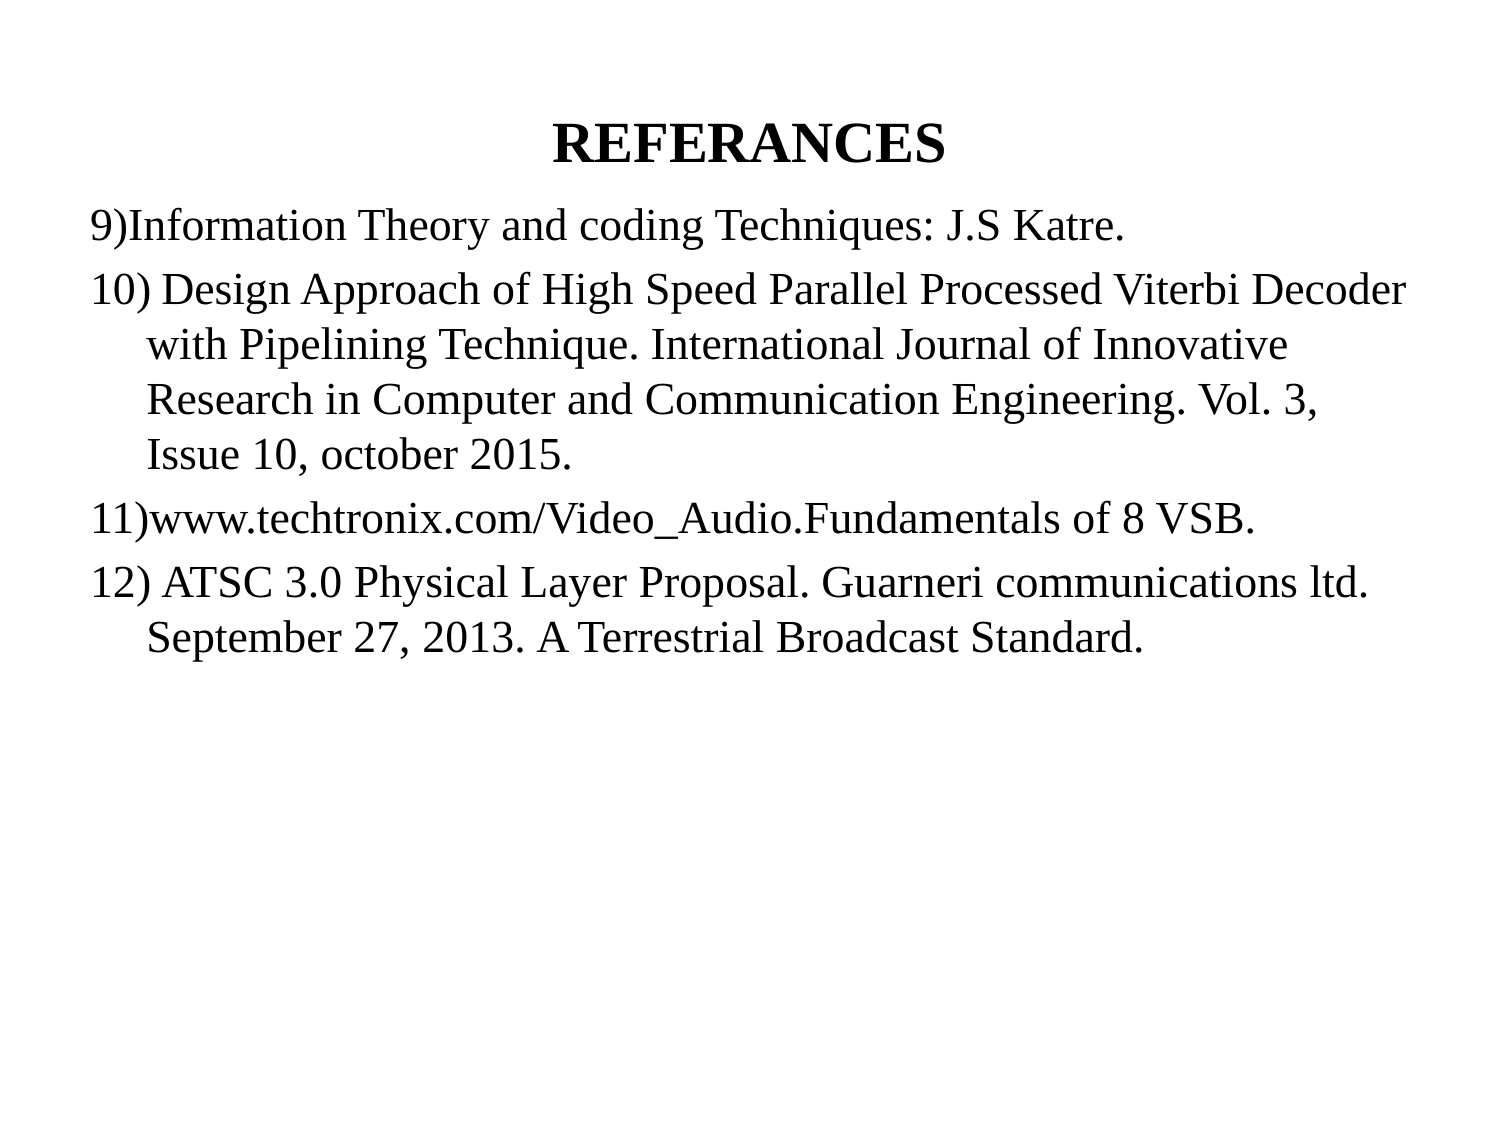

# REFERANCES
9)Information Theory and coding Techniques: J.S Katre.
10) Design Approach of High Speed Parallel Processed Viterbi Decoder with Pipelining Technique. International Journal of Innovative Research in Computer and Communication Engineering. Vol. 3, Issue 10, october 2015.
11)www.techtronix.com/Video_Audio.Fundamentals of 8 VSB.
12) ATSC 3.0 Physical Layer Proposal. Guarneri communications ltd. September 27, 2013. A Terrestrial Broadcast Standard.